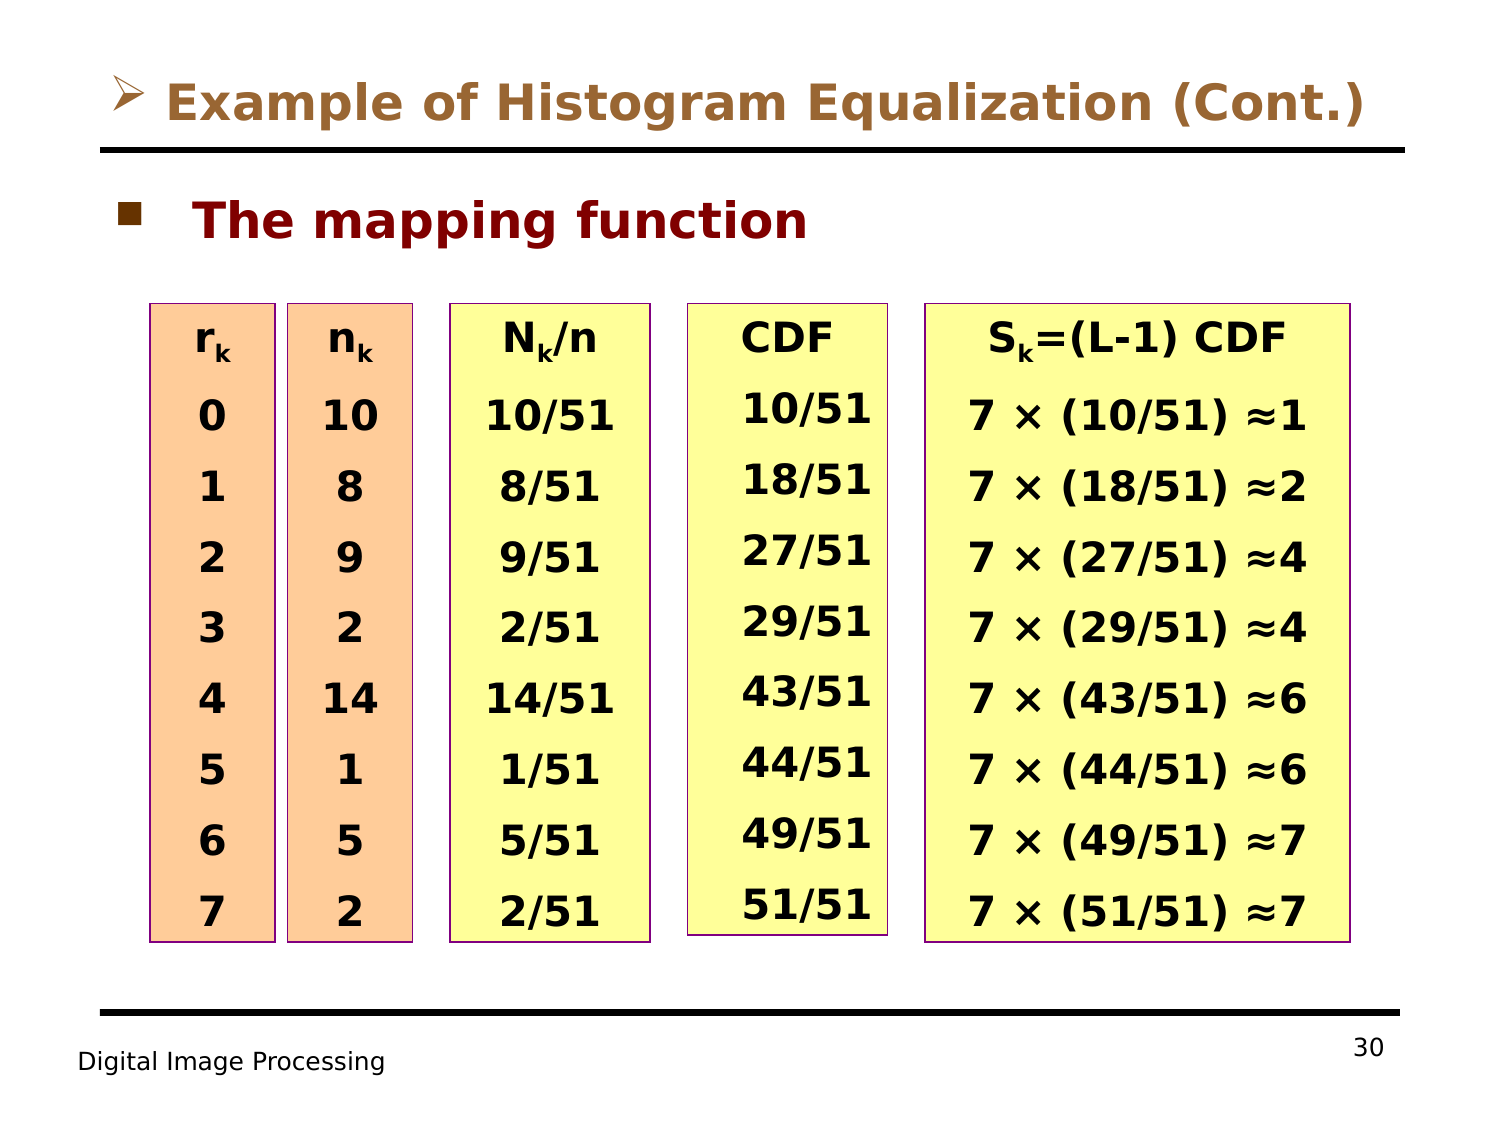

# Example of Histogram Equalization (Cont.)
The mapping function
rk
0
1
2
3
4
5
6
7
nk
10
8
9
2
14
1
5
2
Nk/n
10/51
8/51
9/51
2/51
14/51
1/51
5/51
2/51
CDF
10/51
18/51
27/51
29/51
43/51
44/51
49/51
51/51
Sk=(L-1) CDF
7 × (10/51) ≈1
7 × (18/51) ≈2
7 × (27/51) ≈4
7 × (29/51) ≈4
7 × (43/51) ≈6
7 × (44/51) ≈6
7 × (49/51) ≈7
7 × (51/51) ≈7
30
Digital Image Processing